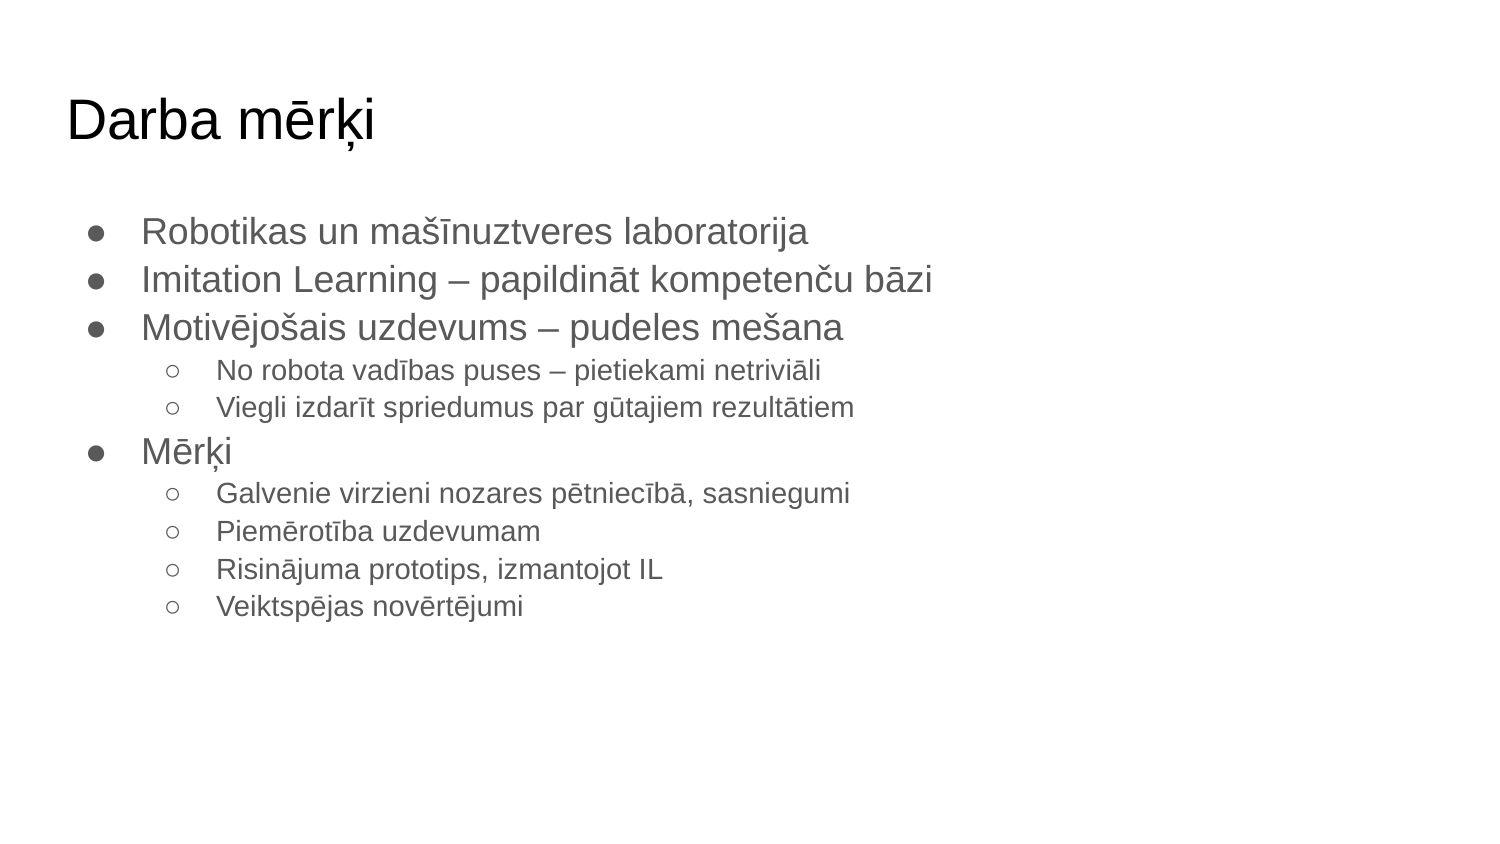

# Darba mērķi
Robotikas un mašīnuztveres laboratorija
Imitation Learning – papildināt kompetenču bāzi
Motivējošais uzdevums – pudeles mešana
No robota vadības puses – pietiekami netriviāli
Viegli izdarīt spriedumus par gūtajiem rezultātiem
Mērķi
Galvenie virzieni nozares pētniecībā, sasniegumi
Piemērotība uzdevumam
Risinājuma prototips, izmantojot IL
Veiktspējas novērtējumi